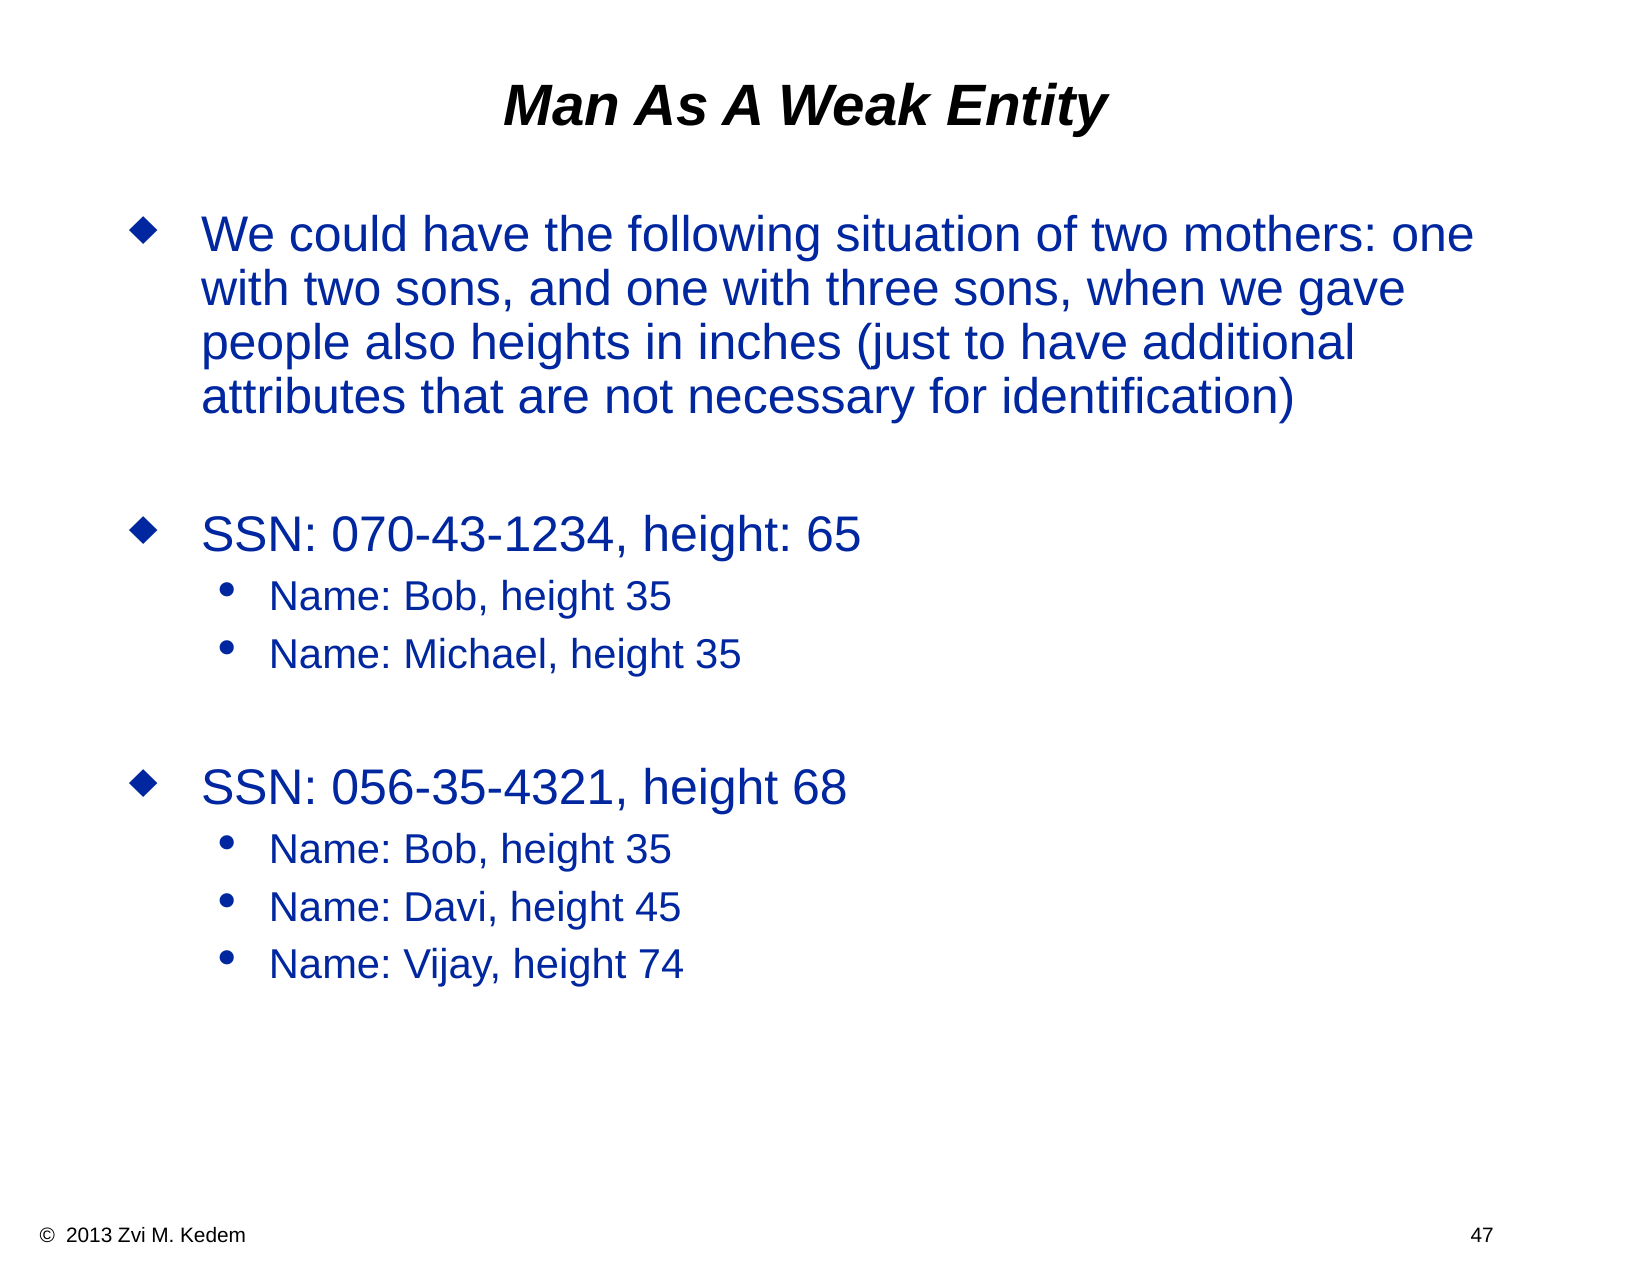

# Man As A Weak Entity
We could have the following situation of two mothers: one with two sons, and one with three sons, when we gave people also heights in inches (just to have additional attributes that are not necessary for identification)

SSN: 070-43-1234, height: 65
Name: Bob, height 35
Name: Michael, height 35

SSN: 056-35-4321, height 68
Name: Bob, height 35
Name: Davi, height 45
Name: Vijay, height 74